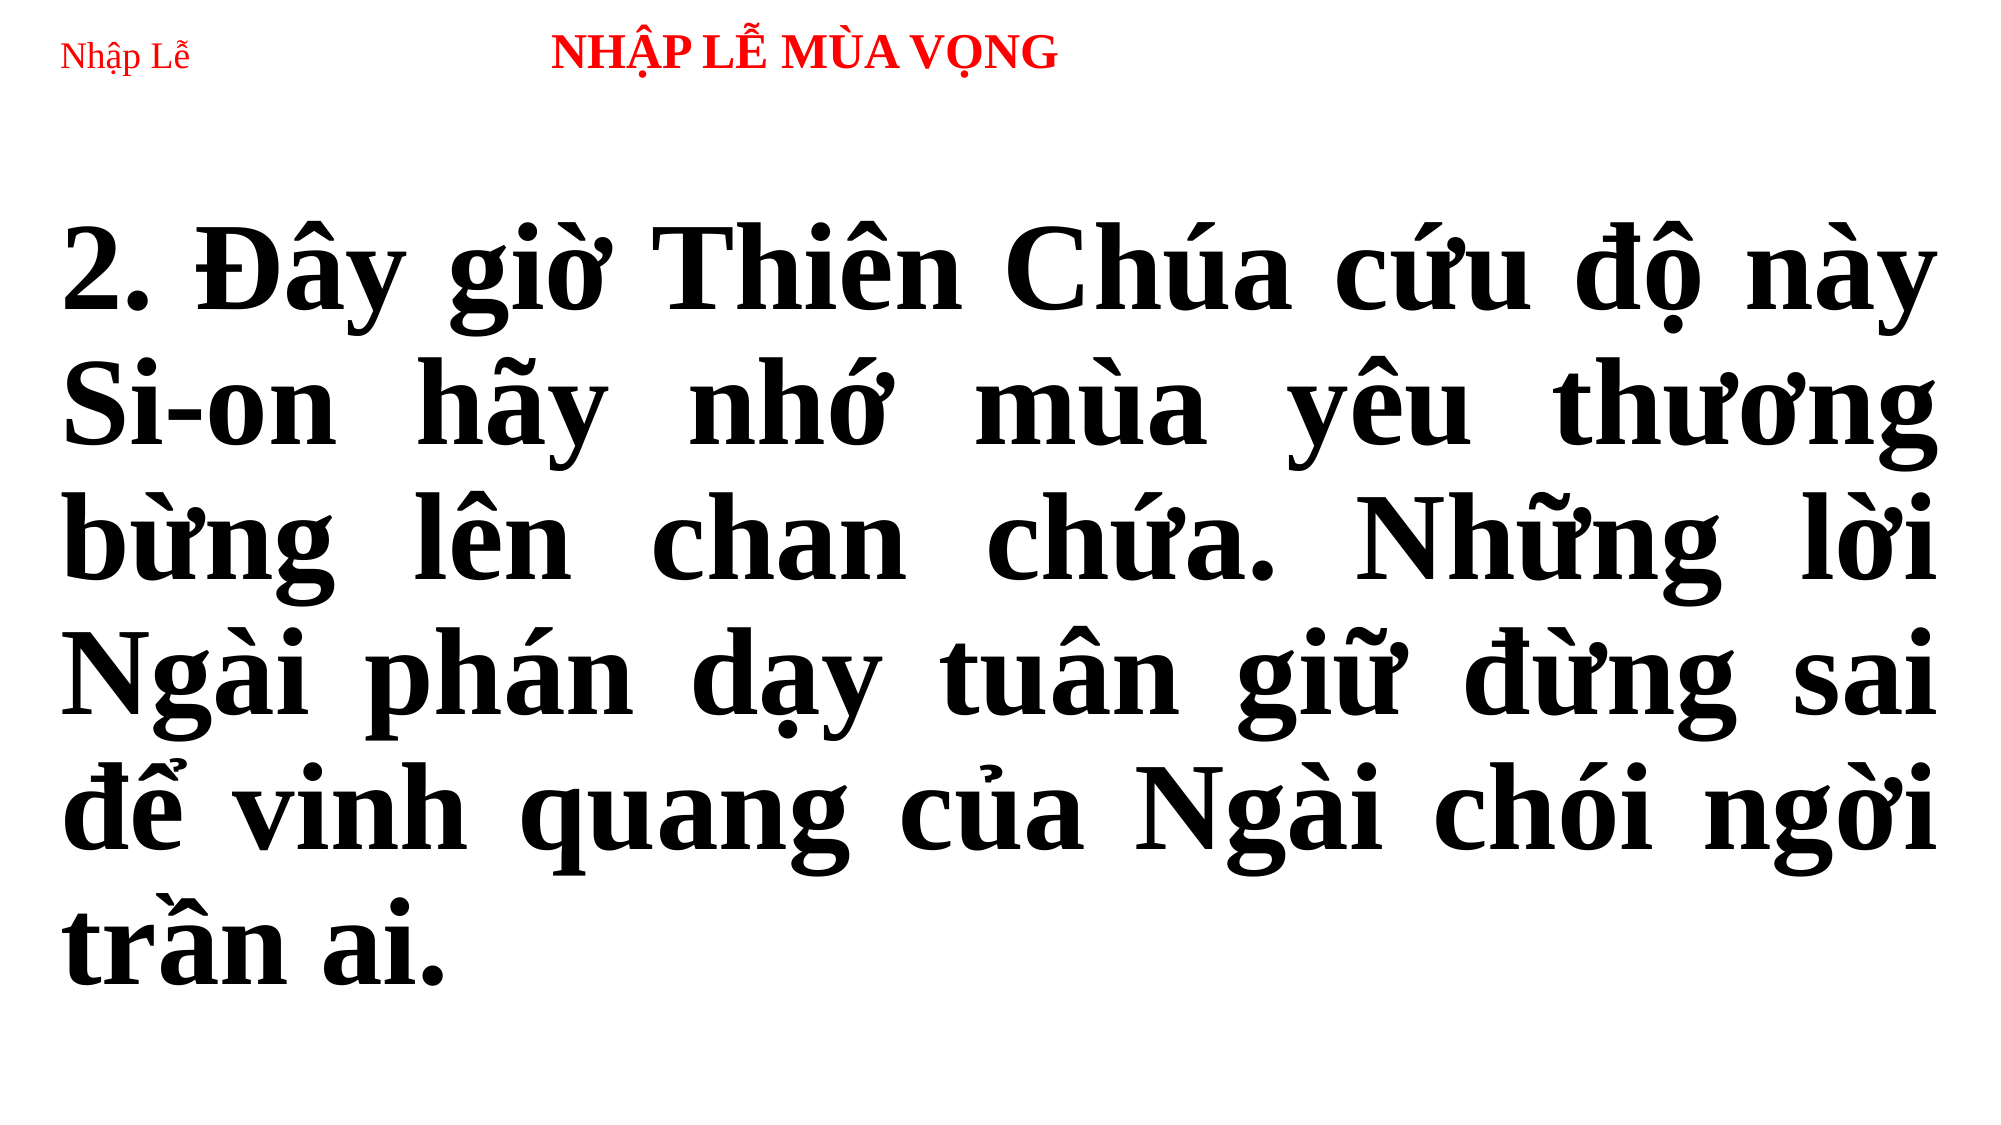

# Nhập Lễ                                      NHẬP LỄ MÙA VỌNG
2. Đây giờ Thiên Chúa cứu độ này Si-on hãy nhớ mùa yêu thương bừng lên chan chứa. Những lời Ngài phán dạy tuân giữ đừng sai để vinh quang của Ngài chói ngời trần ai.